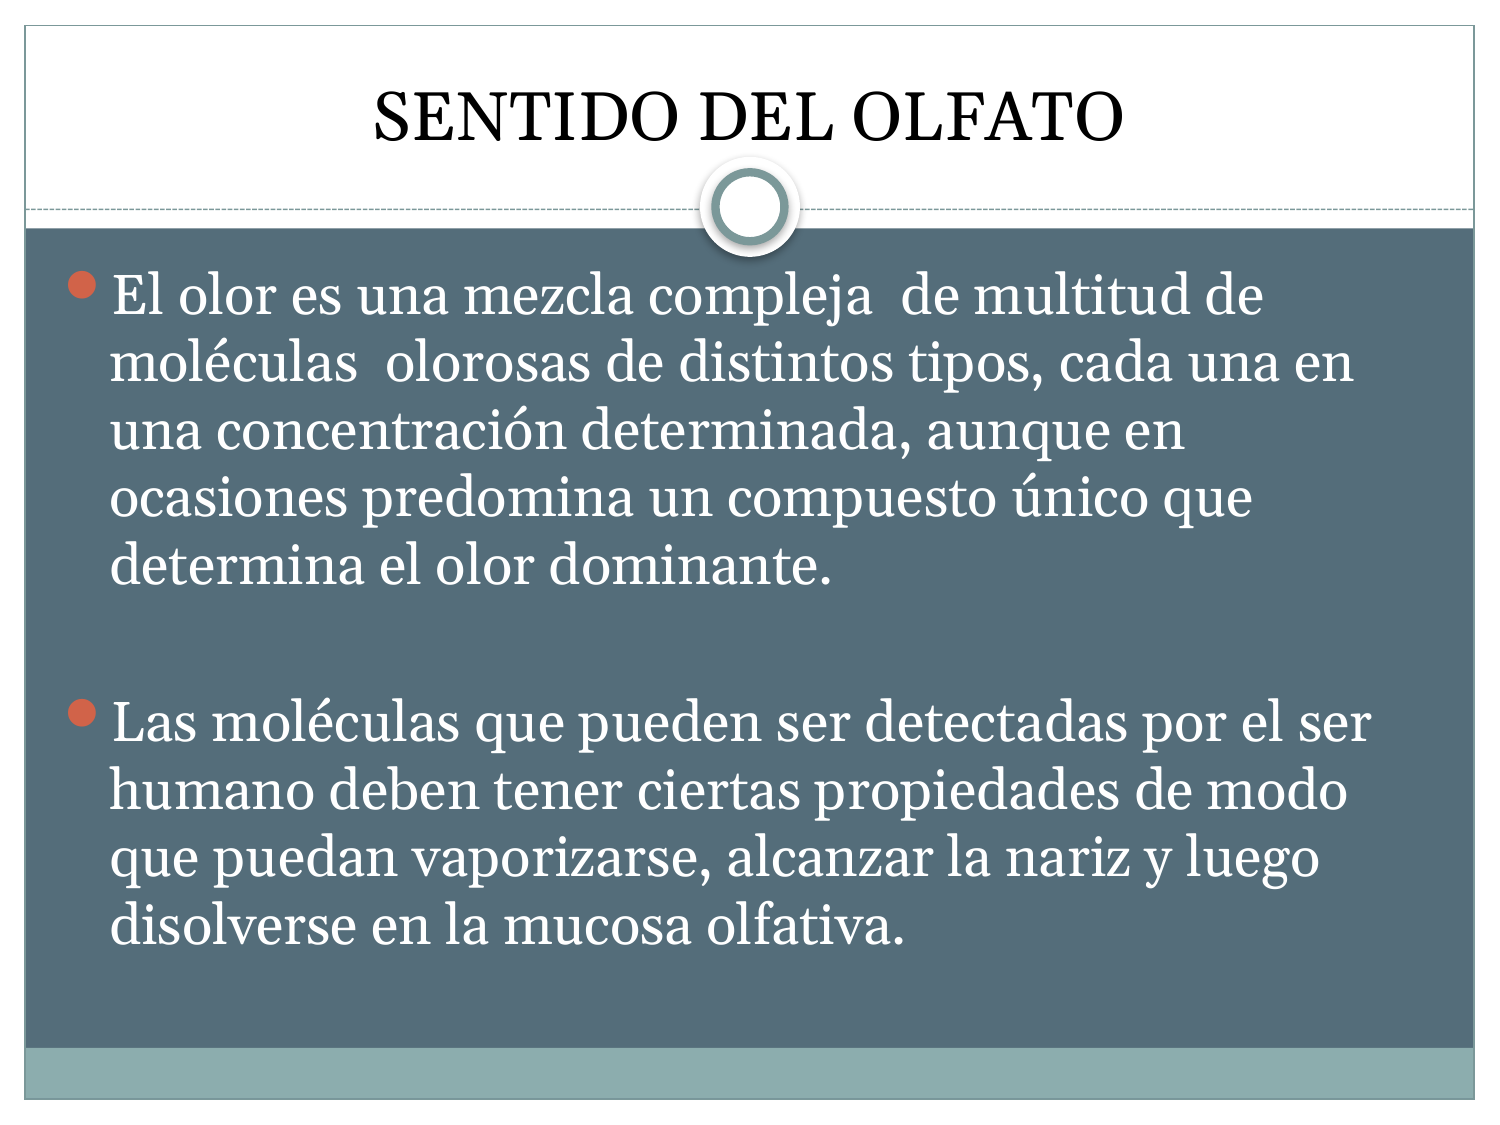

# SENTIDO DEL OLFATO
El olor es una mezcla compleja  de multitud de moléculas  olorosas de distintos tipos, cada una en una concentración determinada, aunque en ocasiones predomina un compuesto único que determina el olor dominante.

Las moléculas que pueden ser detectadas por el ser humano deben tener ciertas propiedades de modo que puedan vaporizarse, alcanzar la nariz y luego disolverse en la mucosa olfativa.